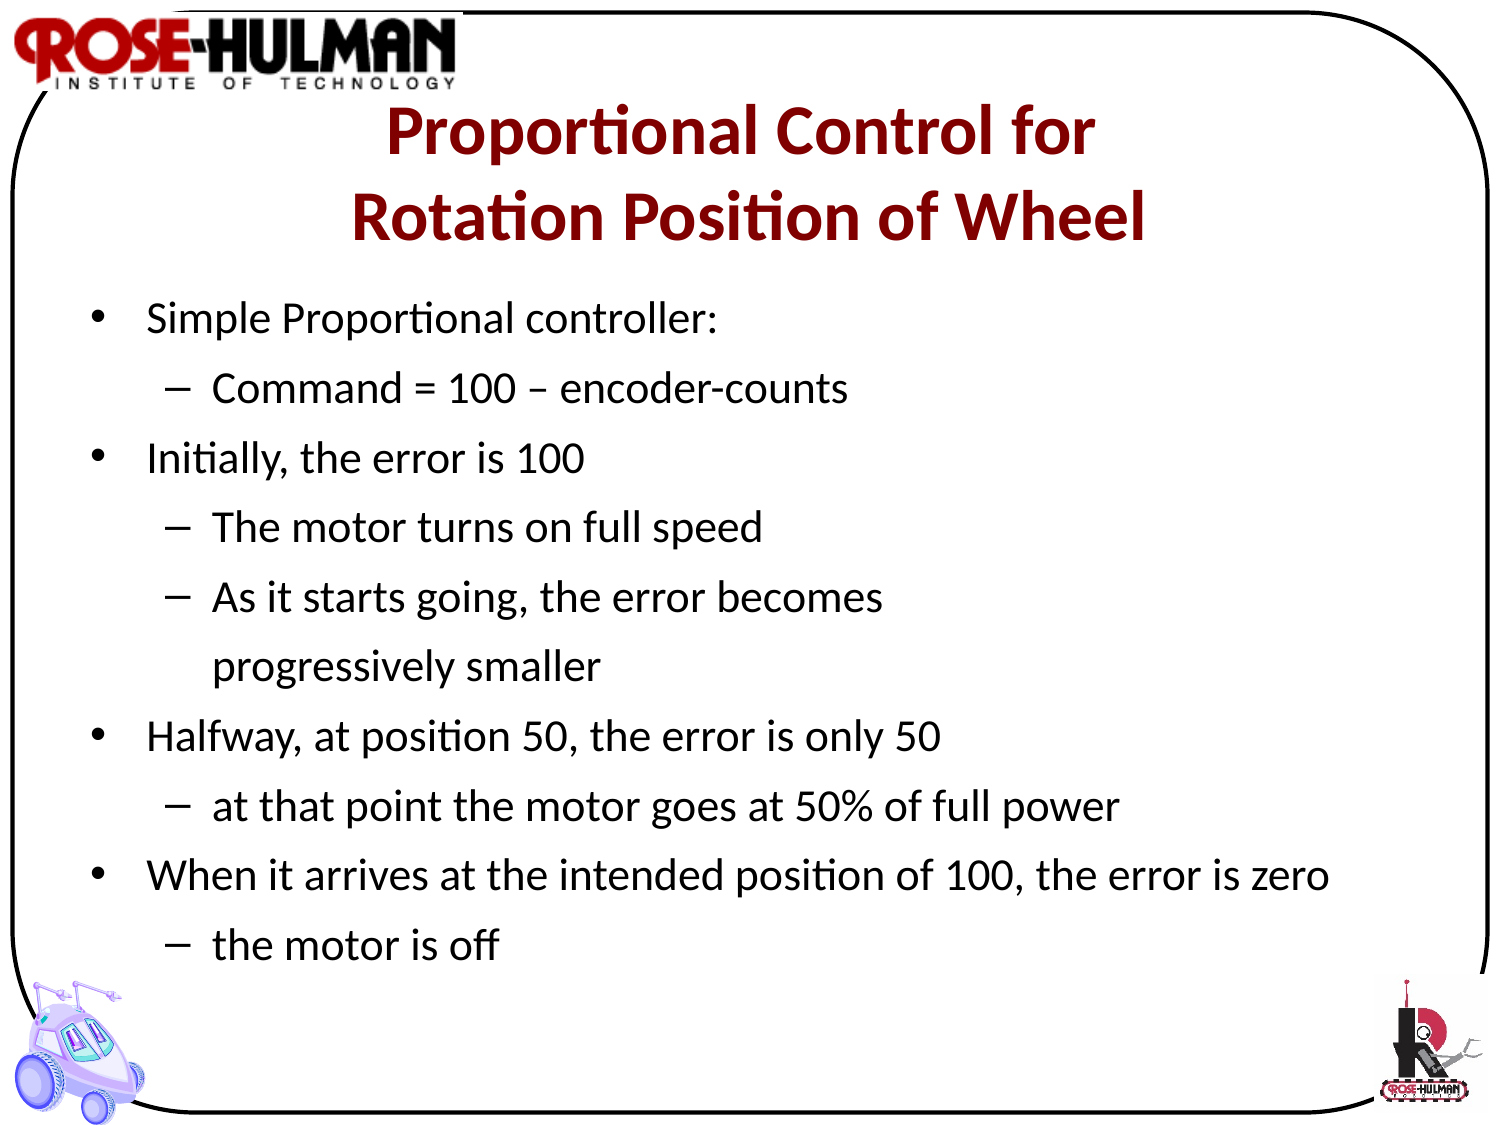

# Proportional Control for Rotation Position of Wheel
Simple Proportional controller:
Command = 100 – encoder-counts
Initially, the error is 100
The motor turns on full speed
As it starts going, the error becomes
	progressively smaller
Halfway, at position 50, the error is only 50
at that point the motor goes at 50% of full power
When it arrives at the intended position of 100, the error is zero
the motor is off